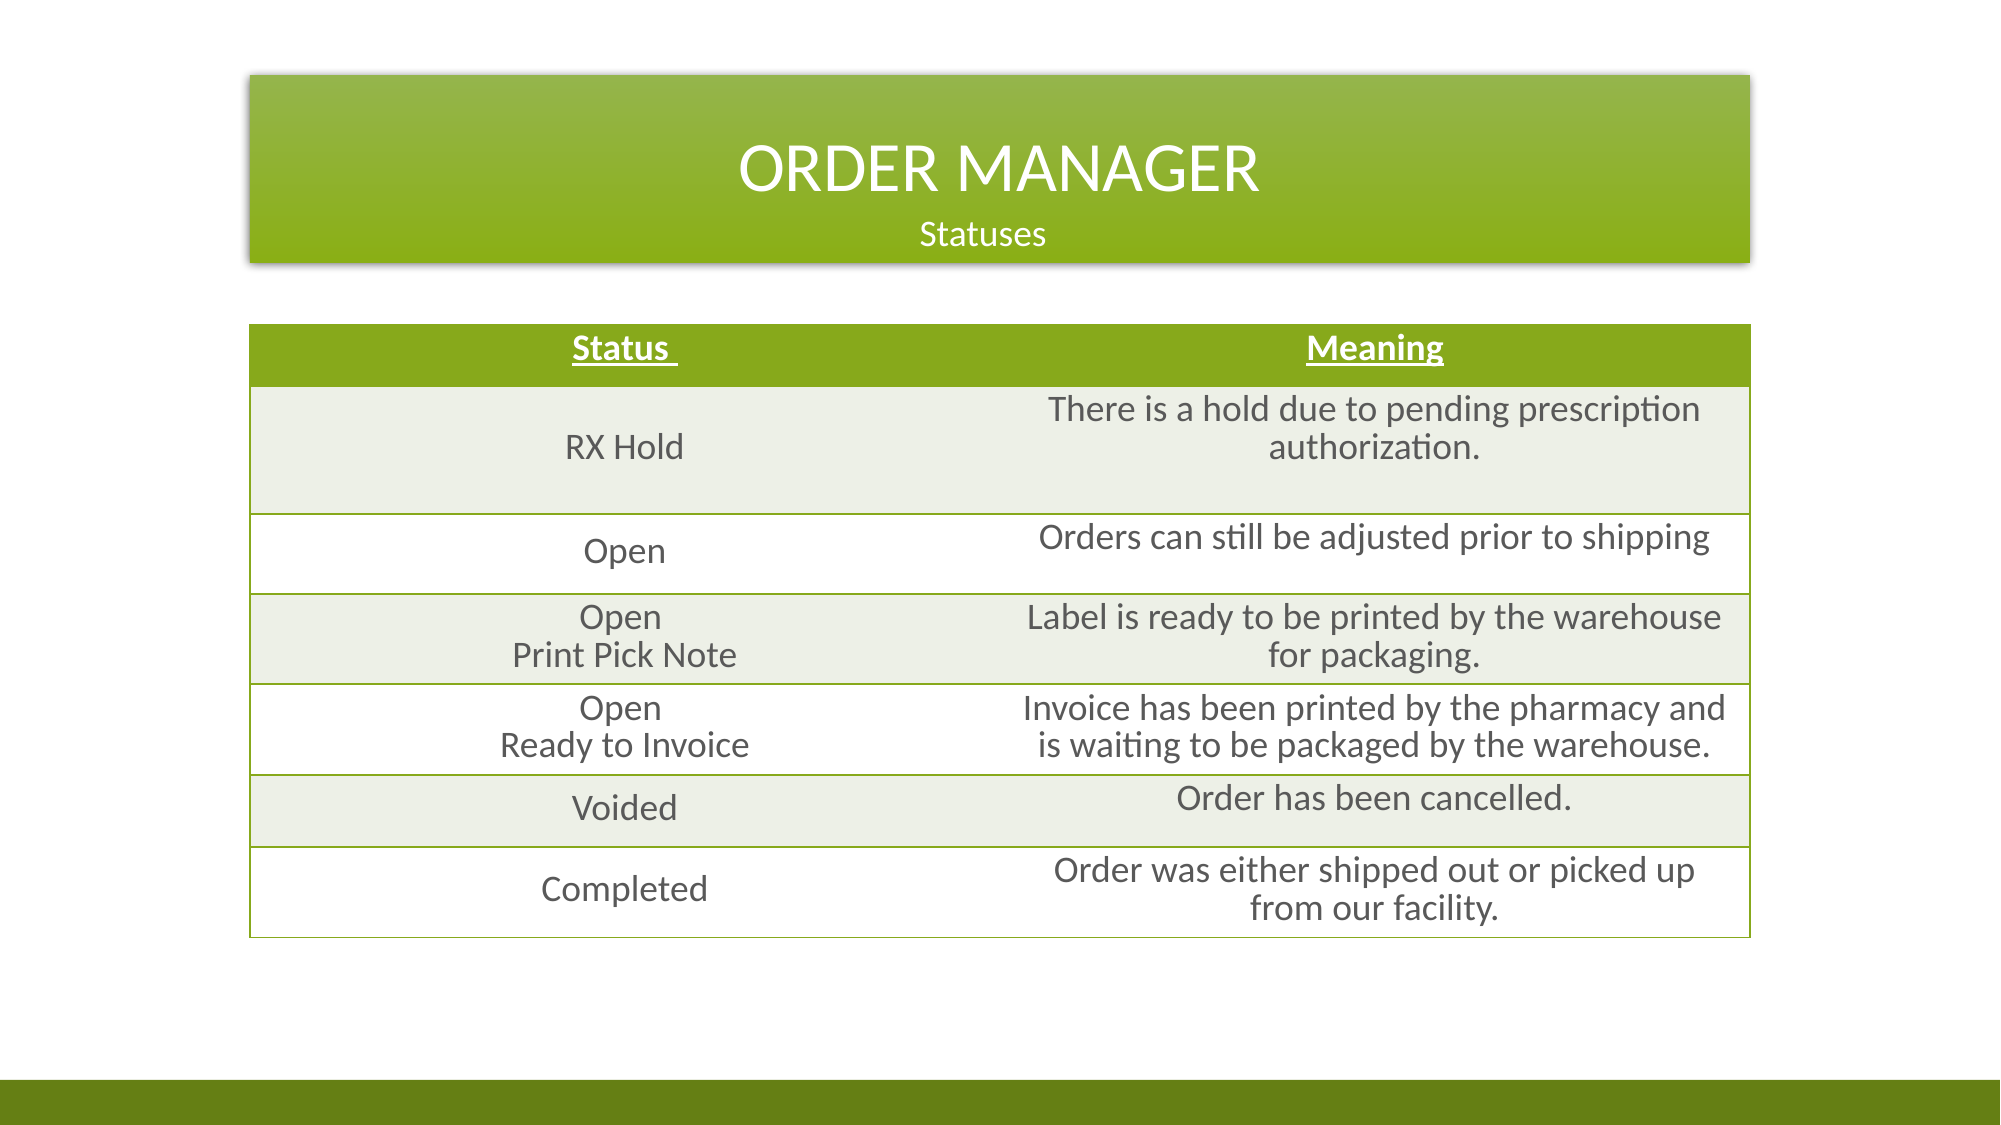

# Order Manager
Statuses
| Status | Meaning |
| --- | --- |
| RX Hold | There is a hold due to pending prescription authorization. |
| Open | Orders can still be adjusted prior to shipping |
| Open Print Pick Note | Label is ready to be printed by the warehouse for packaging. |
| Open Ready to Invoice | Invoice has been printed by the pharmacy and is waiting to be packaged by the warehouse. |
| Voided | Order has been cancelled. |
| Completed | Order was either shipped out or picked up from our facility. |